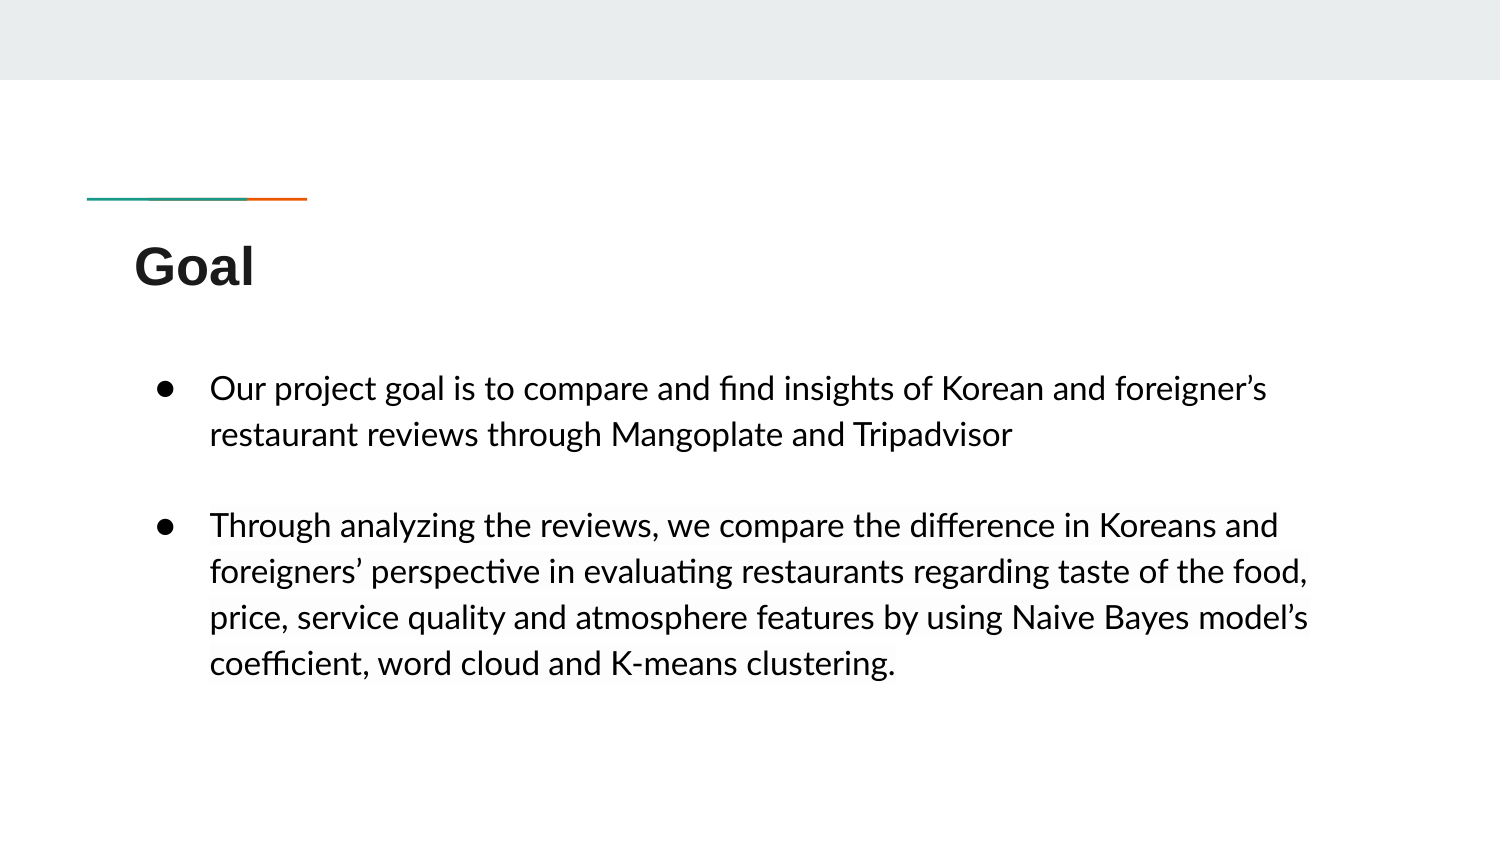

# Goal
Our project goal is to compare and find insights of Korean and foreigner’s restaurant reviews through Mangoplate and Tripadvisor

Through analyzing the reviews, we compare the difference in Koreans and foreigners’ perspective in evaluating restaurants regarding taste of the food, price, service quality and atmosphere features by using Naive Bayes model’s coefficient, word cloud and K-means clustering.